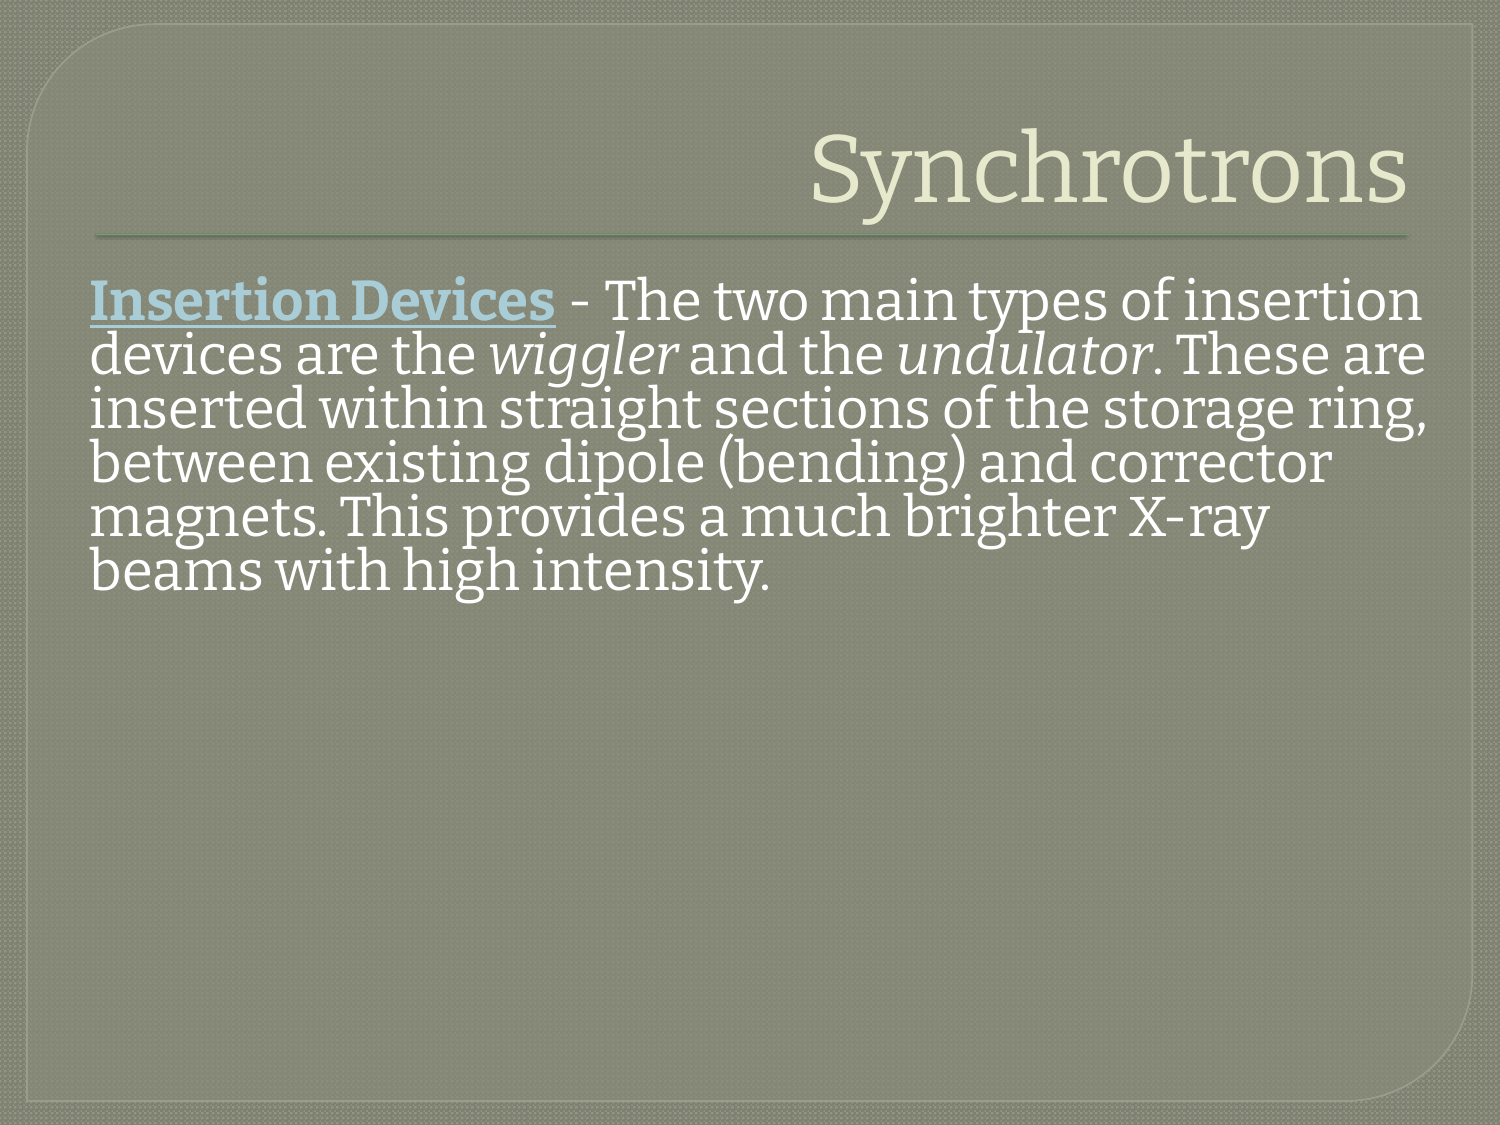

# Synchrotrons
Insertion Devices - The two main types of insertion devices are the wiggler and the undulator. These are inserted within straight sections of the storage ring, between existing dipole (bending) and corrector magnets. This provides a much brighter X-ray beams with high intensity.